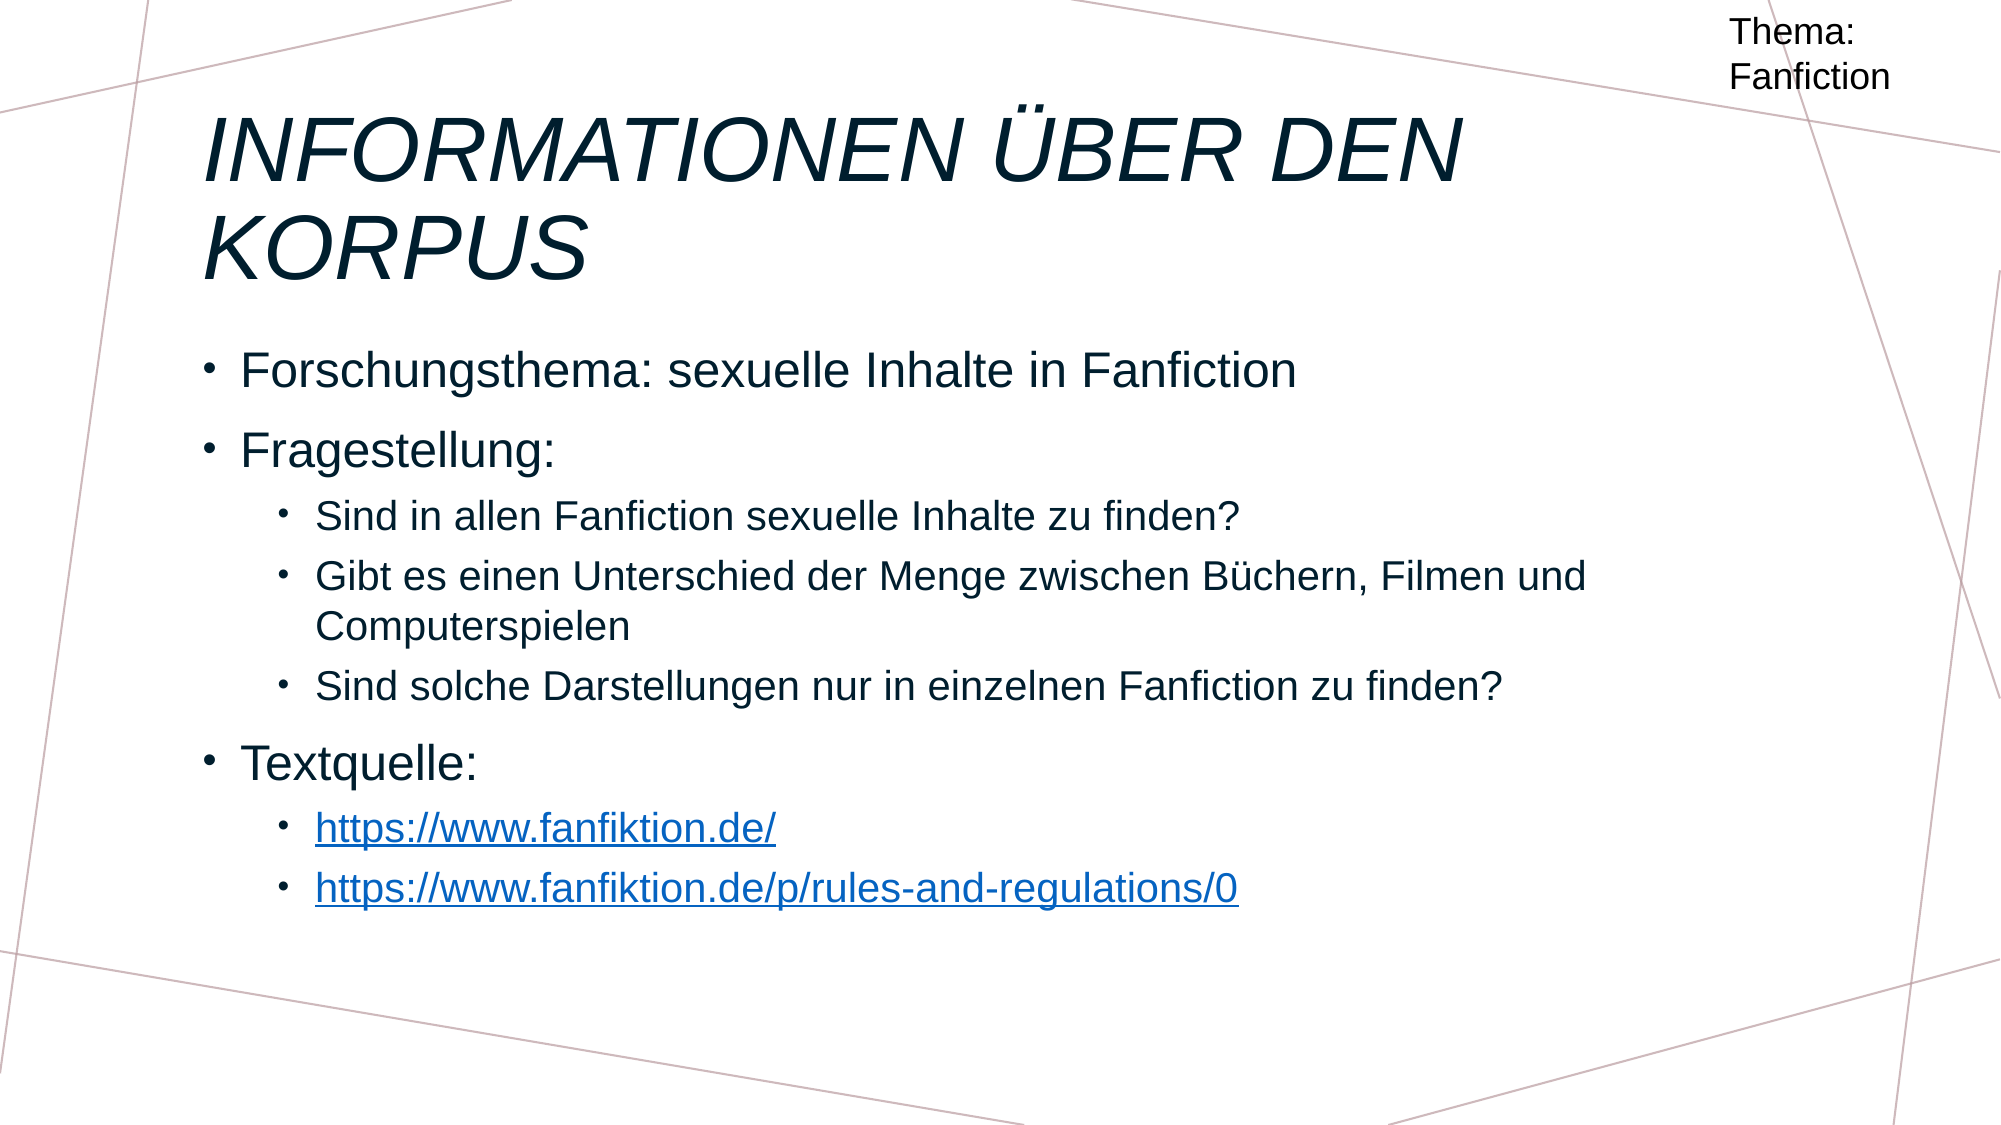

Thema: Fanfiction
# Informationen über den korpus
Forschungsthema: sexuelle Inhalte in Fanfiction
Fragestellung:
Sind in allen Fanfiction sexuelle Inhalte zu finden?
Gibt es einen Unterschied der Menge zwischen Büchern, Filmen und Computerspielen
Sind solche Darstellungen nur in einzelnen Fanfiction zu finden?
Textquelle:
https://www.fanfiktion.de/
https://www.fanfiktion.de/p/rules-and-regulations/0